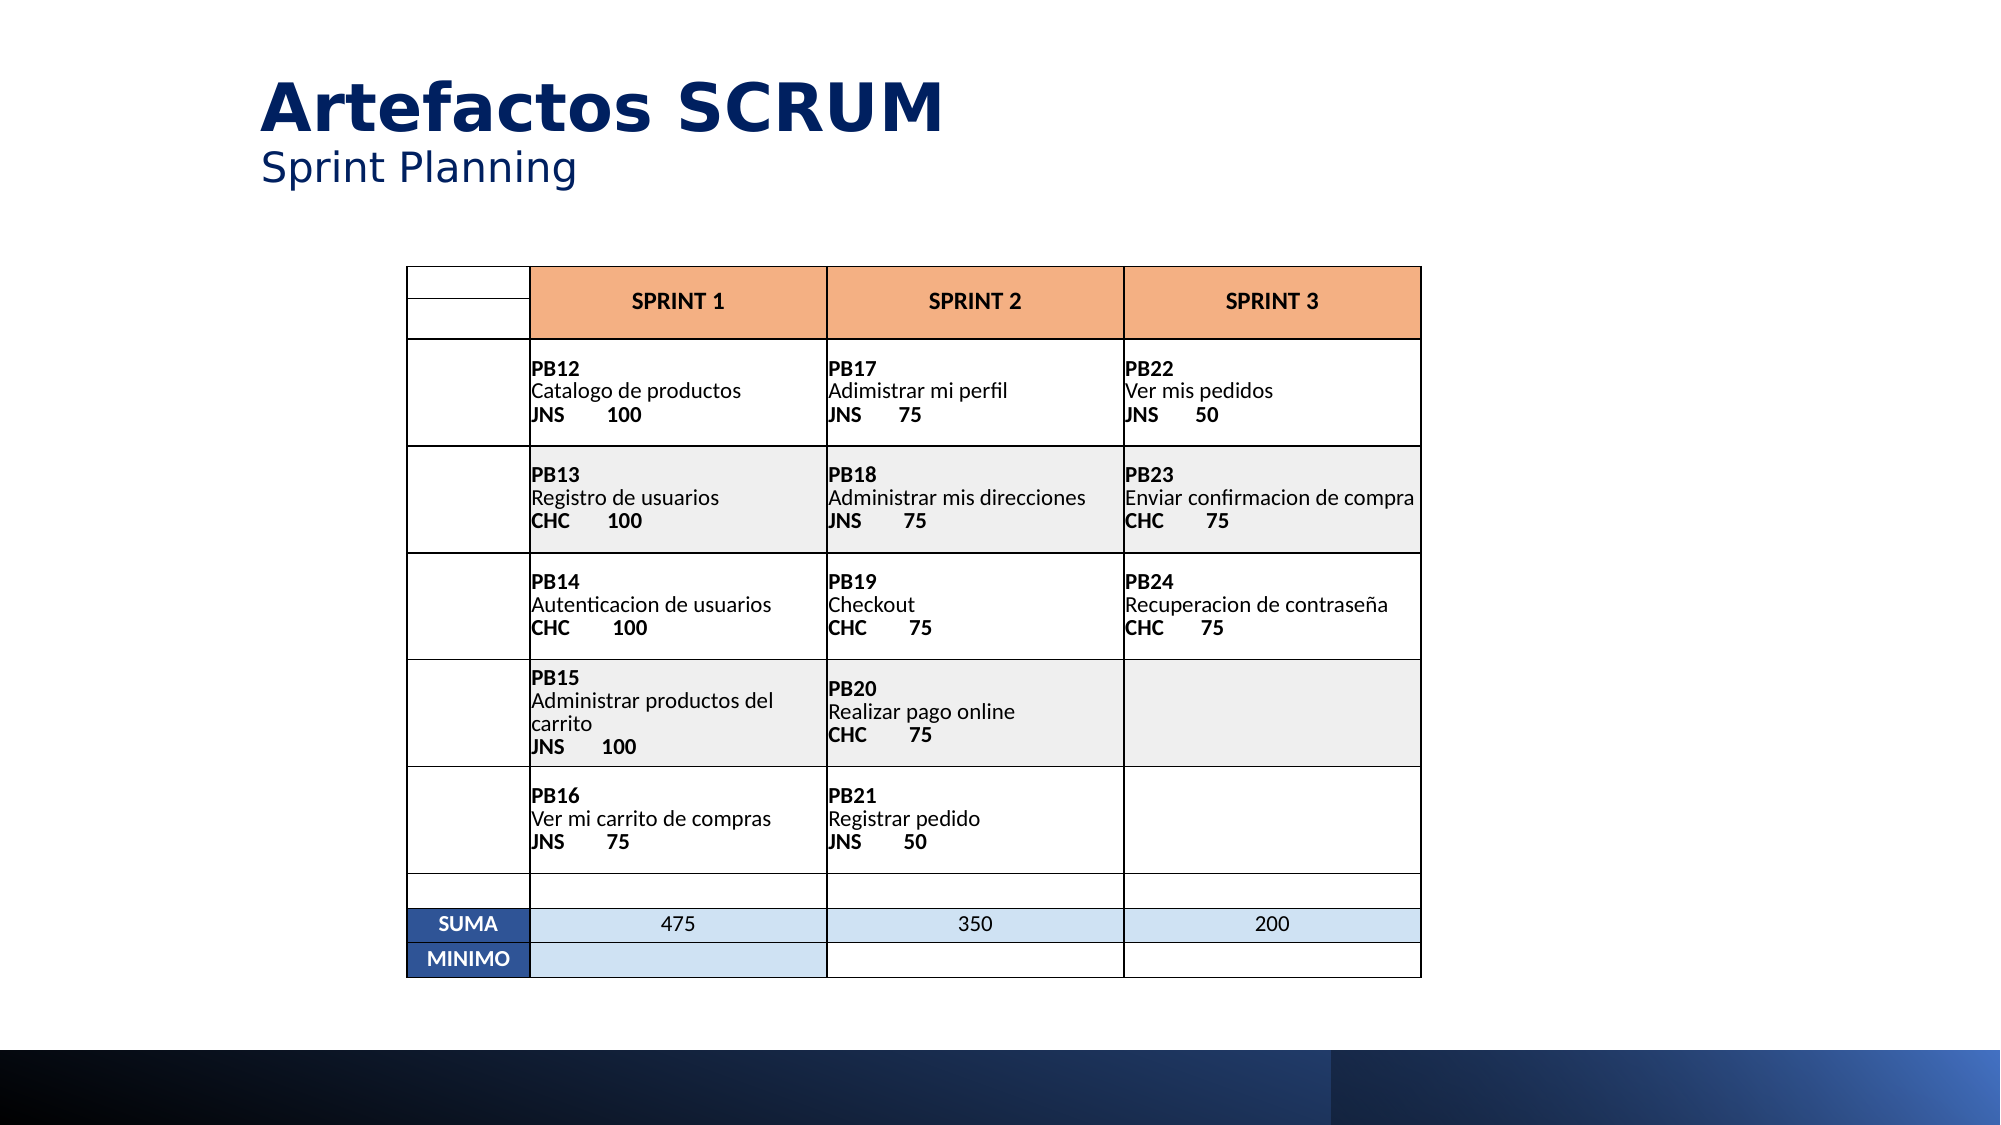

Artefactos SCRUM
Sprint Planning

|  | SPRINT 1 | SPRINT 2 | SPRINT 3 |
| --- | --- | --- | --- |
|  |  |  |  |
|  | PB12 Catalogo de productos JNS 100 | PB17 Adimistrar mi perfil JNS 75 | PB22 Ver mis pedidos JNS 50 |
|  | PB13 Registro de usuarios CHC 100 | PB18 Administrar mis direcciones JNS 75 | PB23 Enviar confirmacion de compra CHC 75 |
|  | PB14 Autenticacion de usuarios CHC 100 | PB19 Checkout CHC 75 | PB24 Recuperacion de contraseña CHC 75 |
|  | PB15 Administrar productos del carrito JNS 100 | PB20 Realizar pago online CHC 75 |  |
|  | PB16 Ver mi carrito de compras JNS 75 | PB21 Registrar pedido JNS 50 |  |
|  |  |  |  |
| SUMA | 475 | 350 | 200 |
| MINIMO |  |  |  |